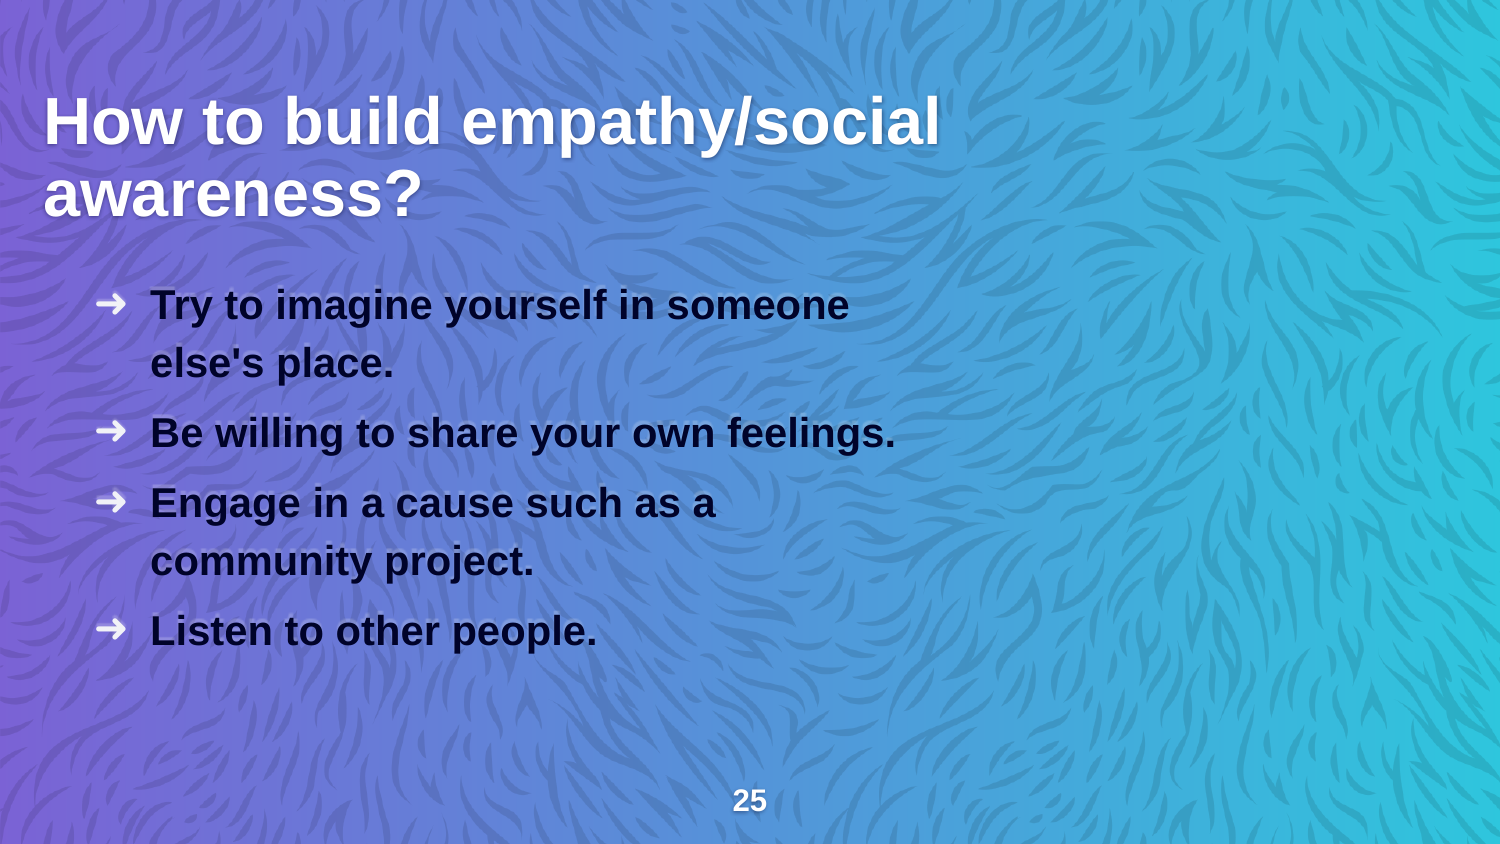

# How to build empathy/social awareness?
Try to imagine yourself in someone else's place.
Be willing to share your own feelings.
Engage in a cause such as a community project.
Listen to other people.

25